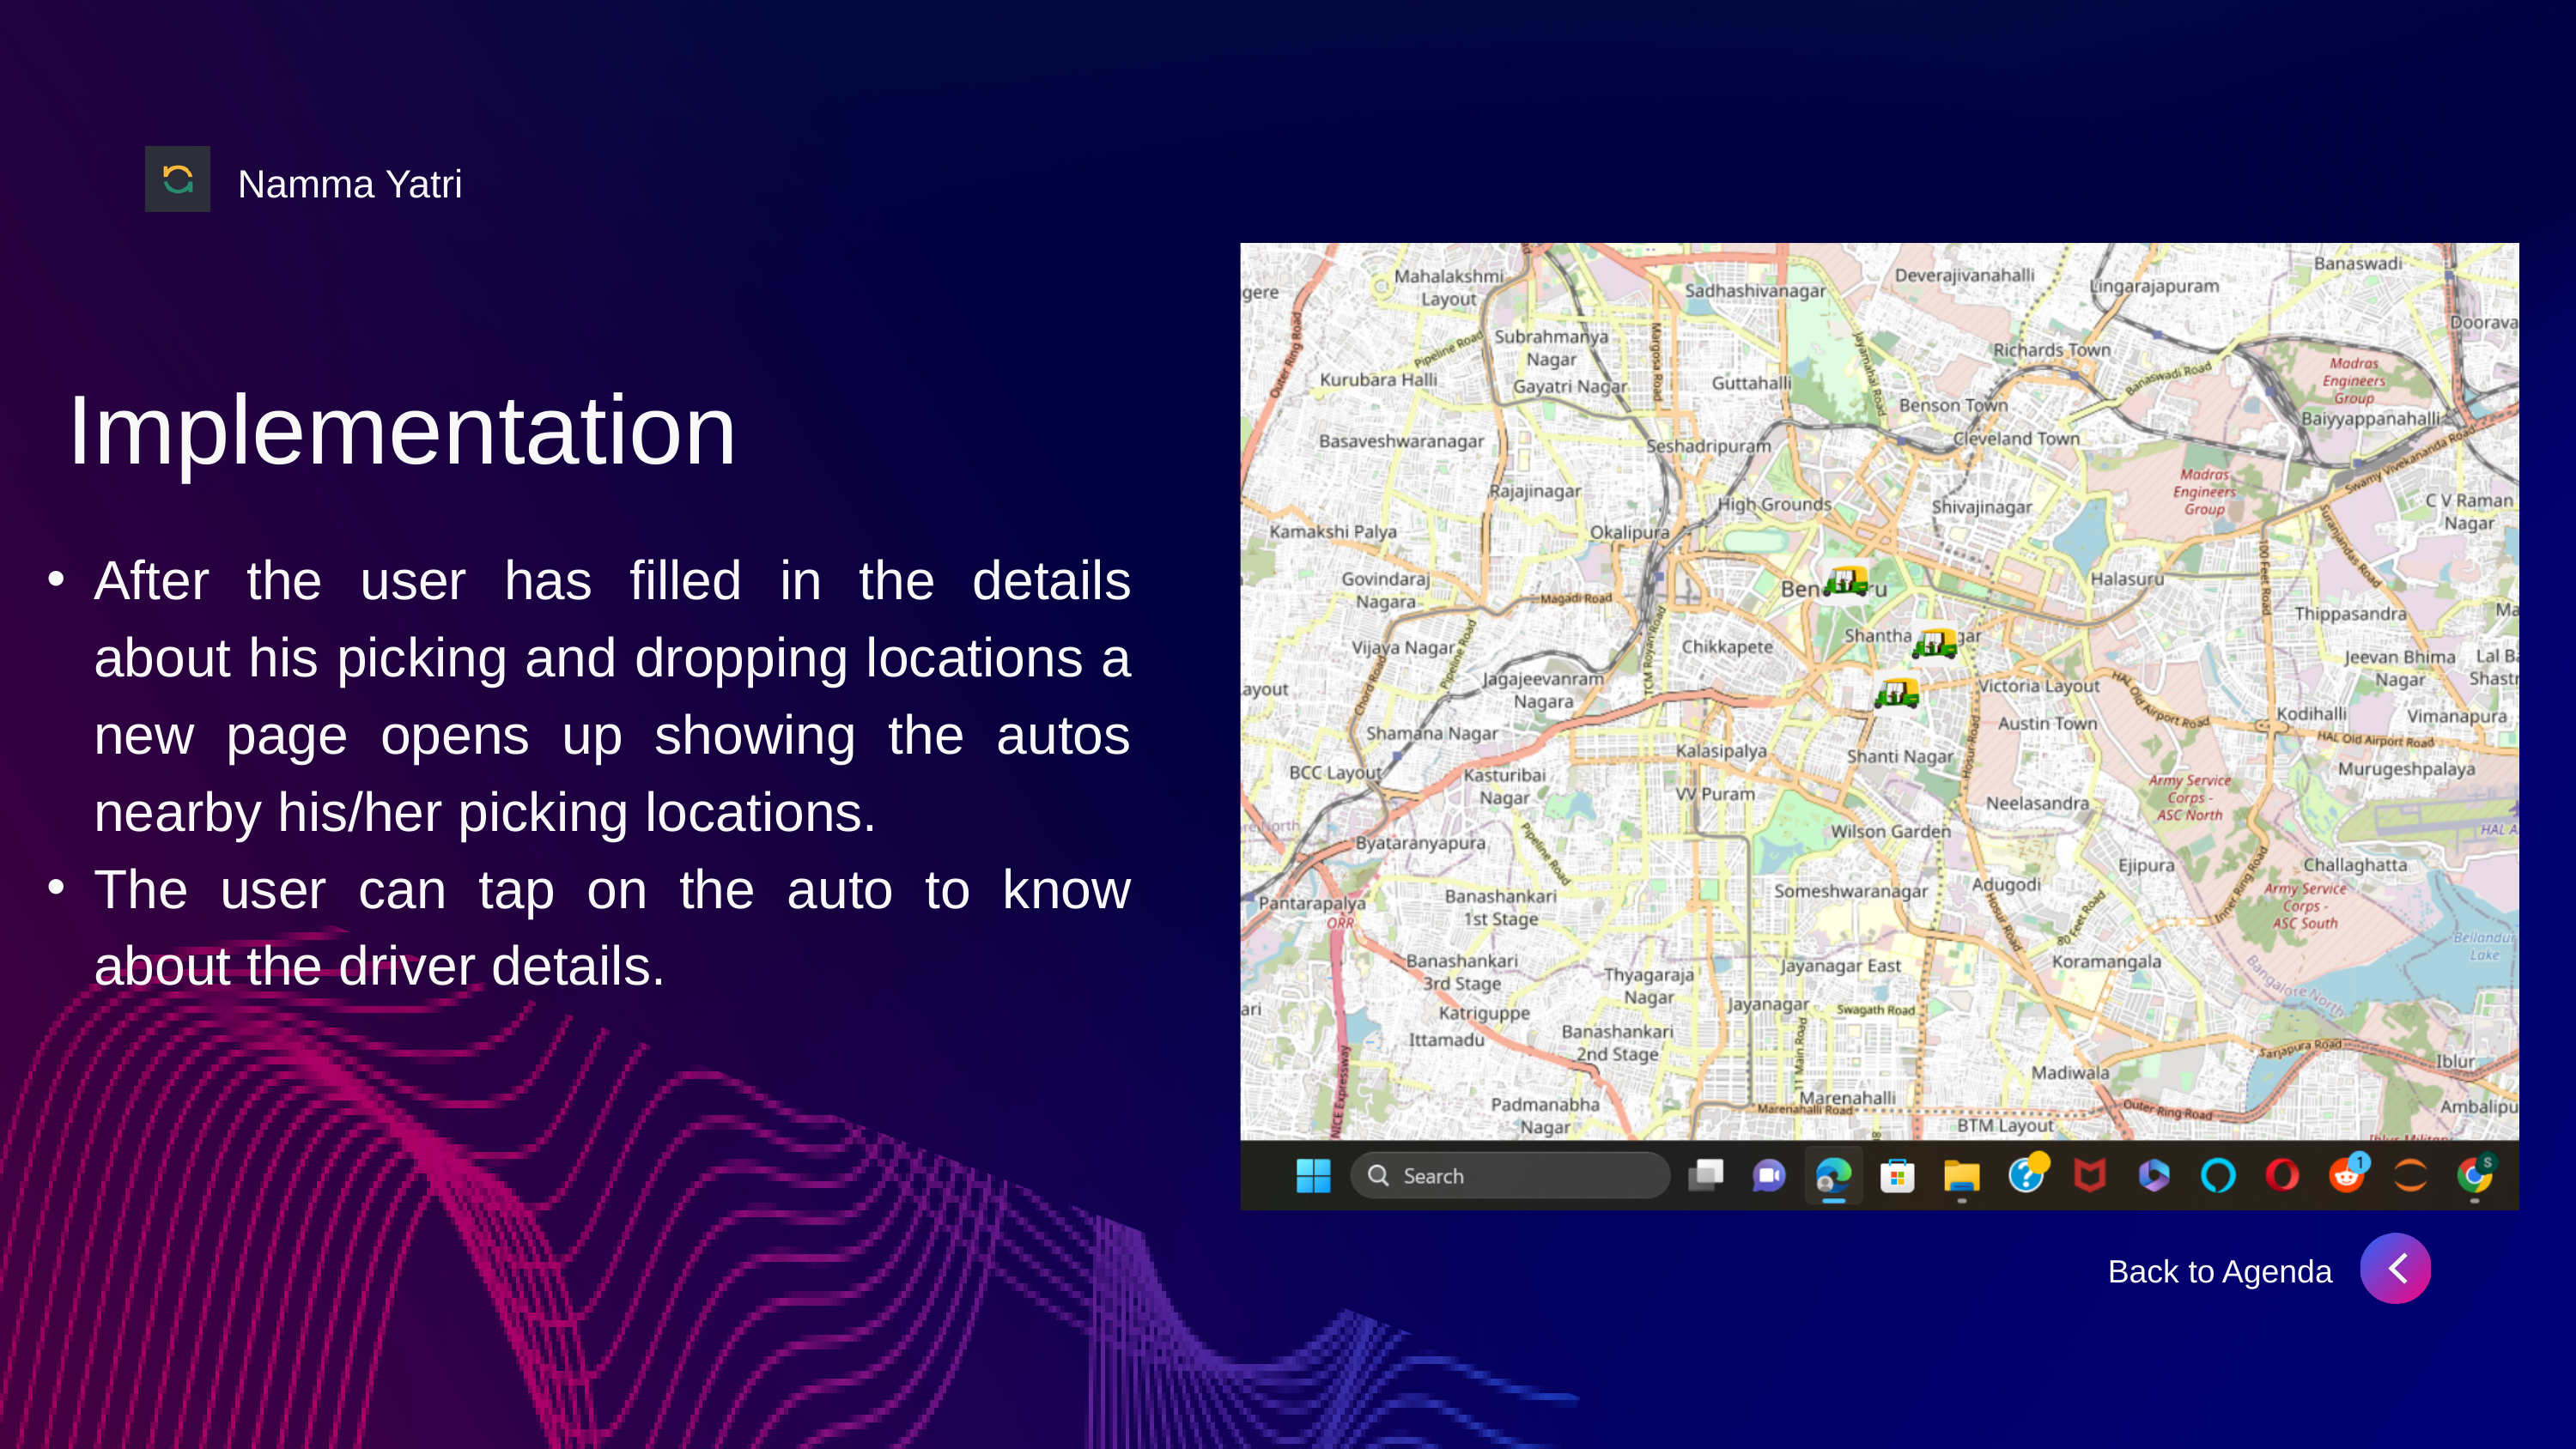

Namma Yatri

Implementation

After the user has filled in the details about his picking and dropping locations a new page opens up showing the autos nearby his/her picking locations.
The user can tap on the auto to know about the driver details.

Back to Agenda